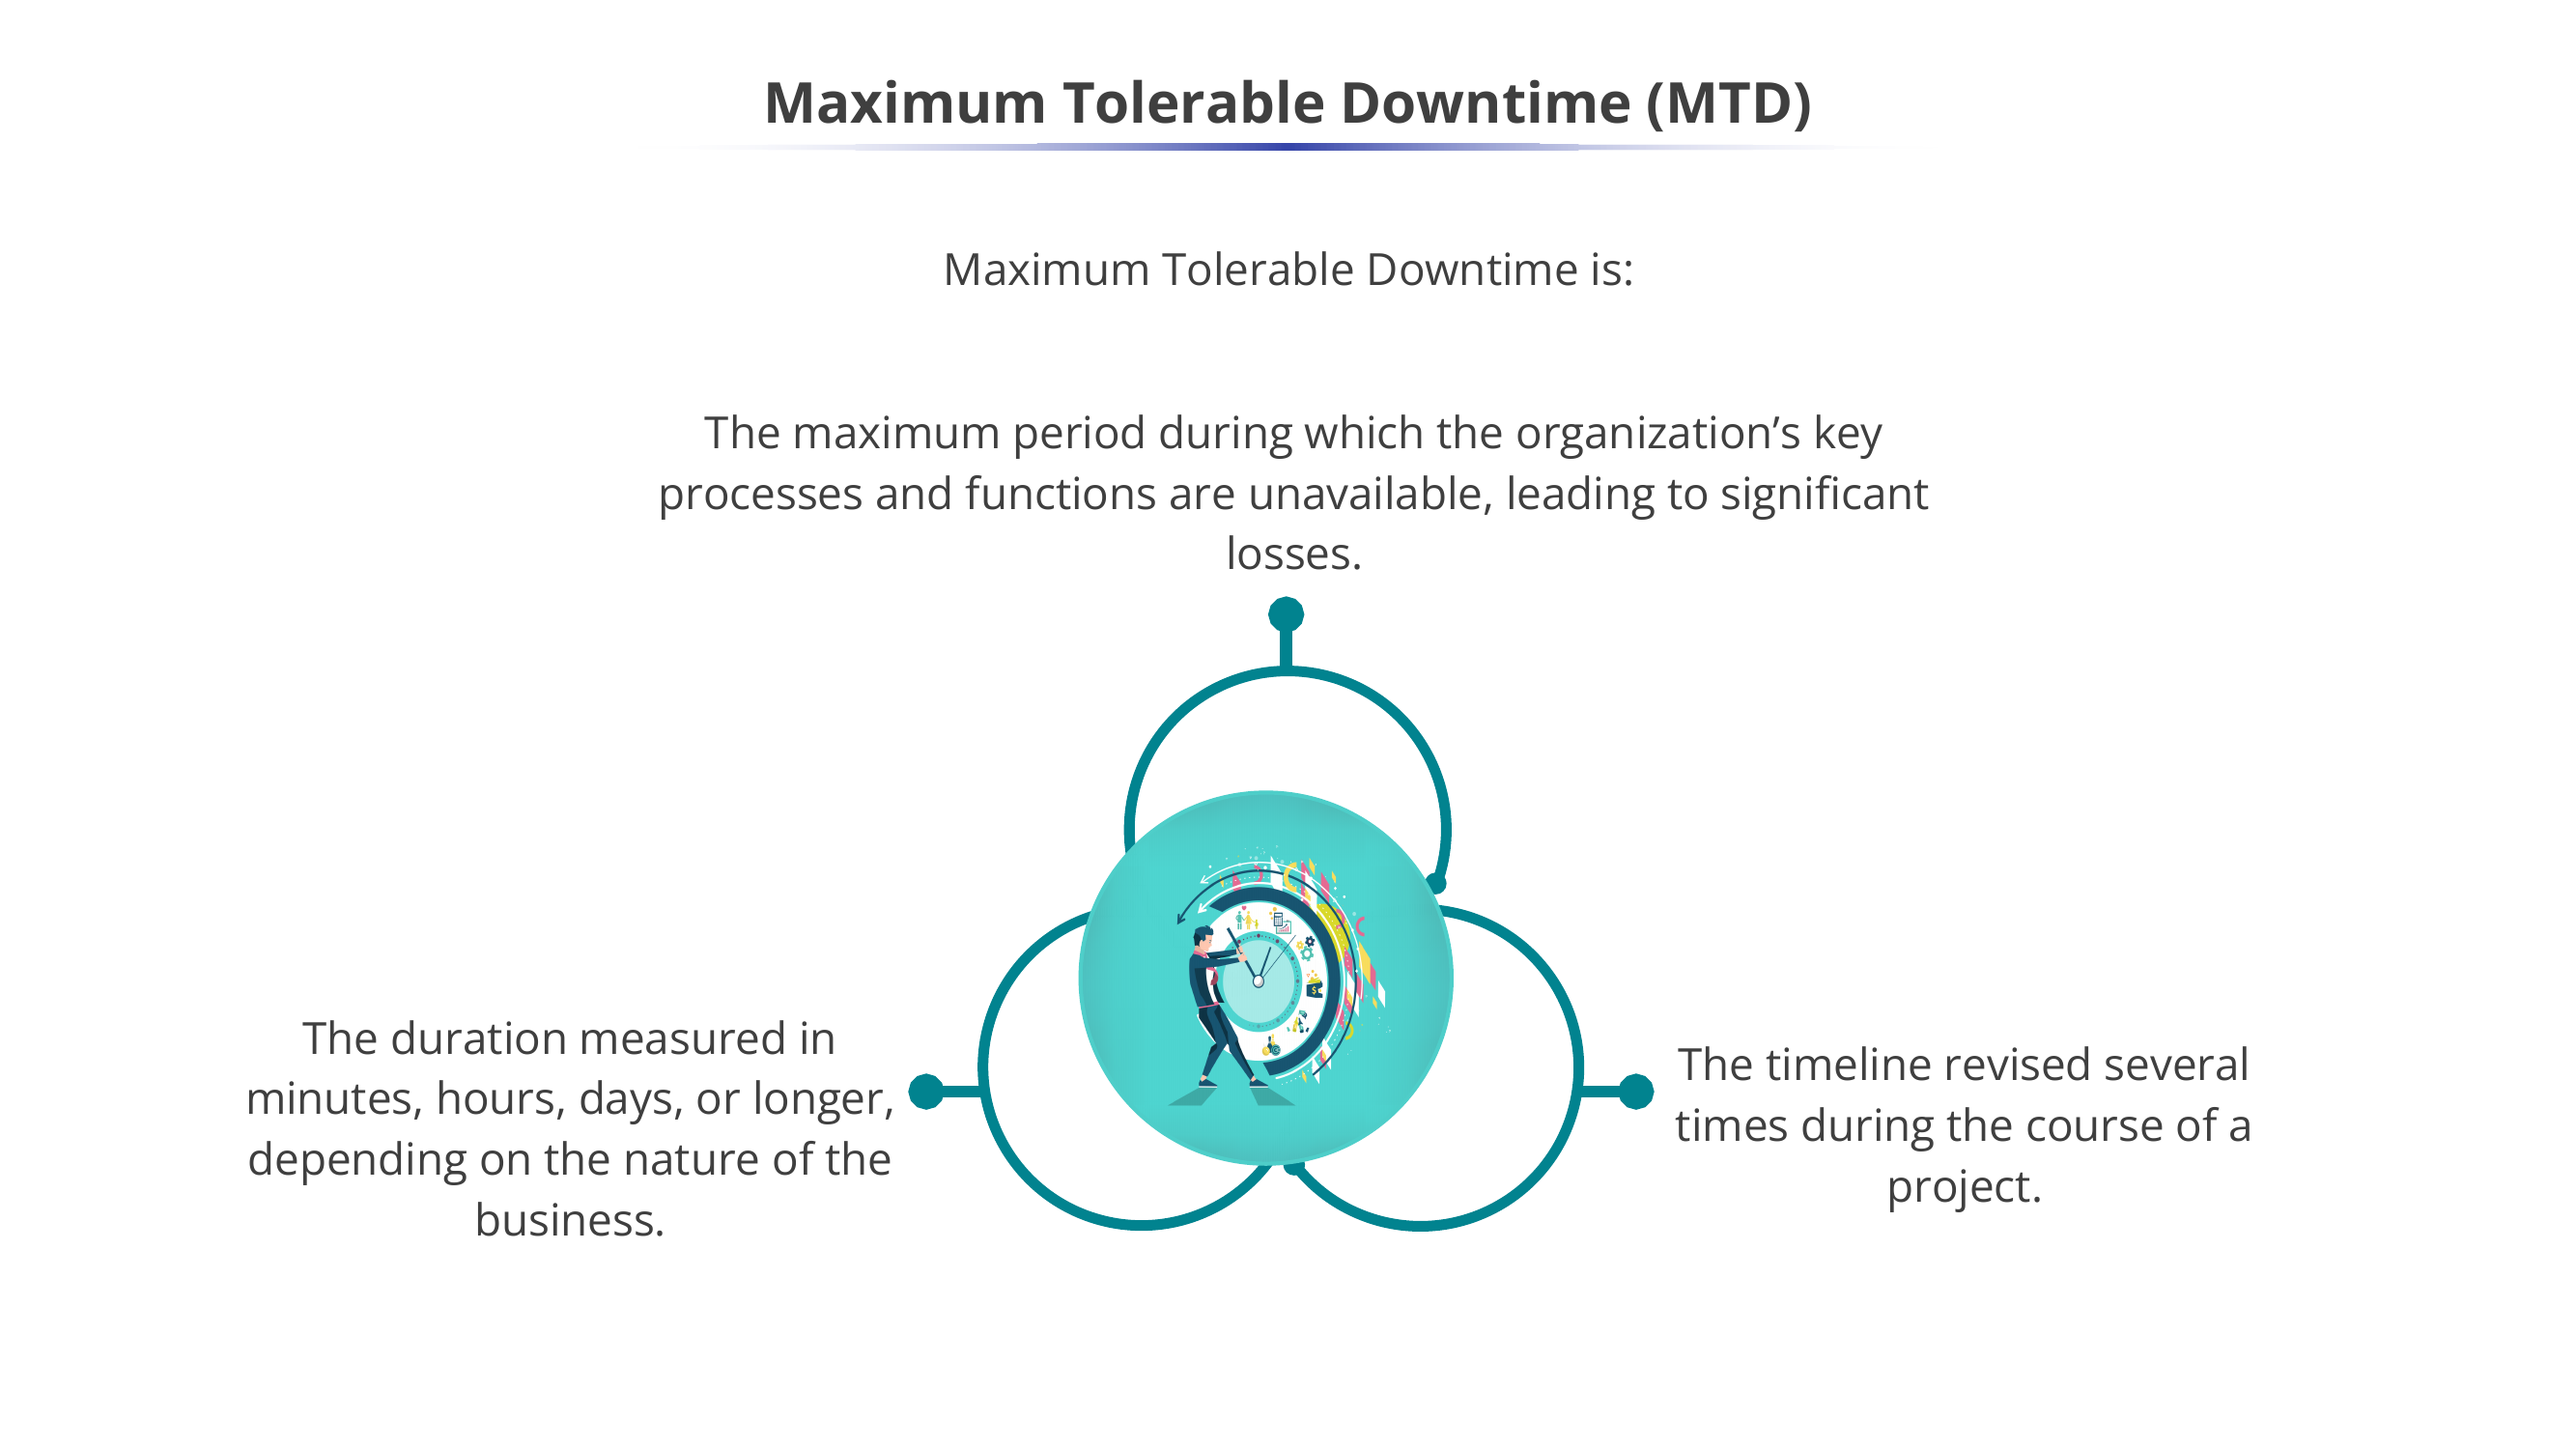

# Maximum Tolerable Downtime (MTD)

Maximum Tolerable Downtime is:
The maximum period during which the organization’s key processes and functions are unavailable, leading to significant losses.

The duration measured in minutes, hours, days, or longer, depending on the nature of the business.
The timeline revised several times during the course of a project.